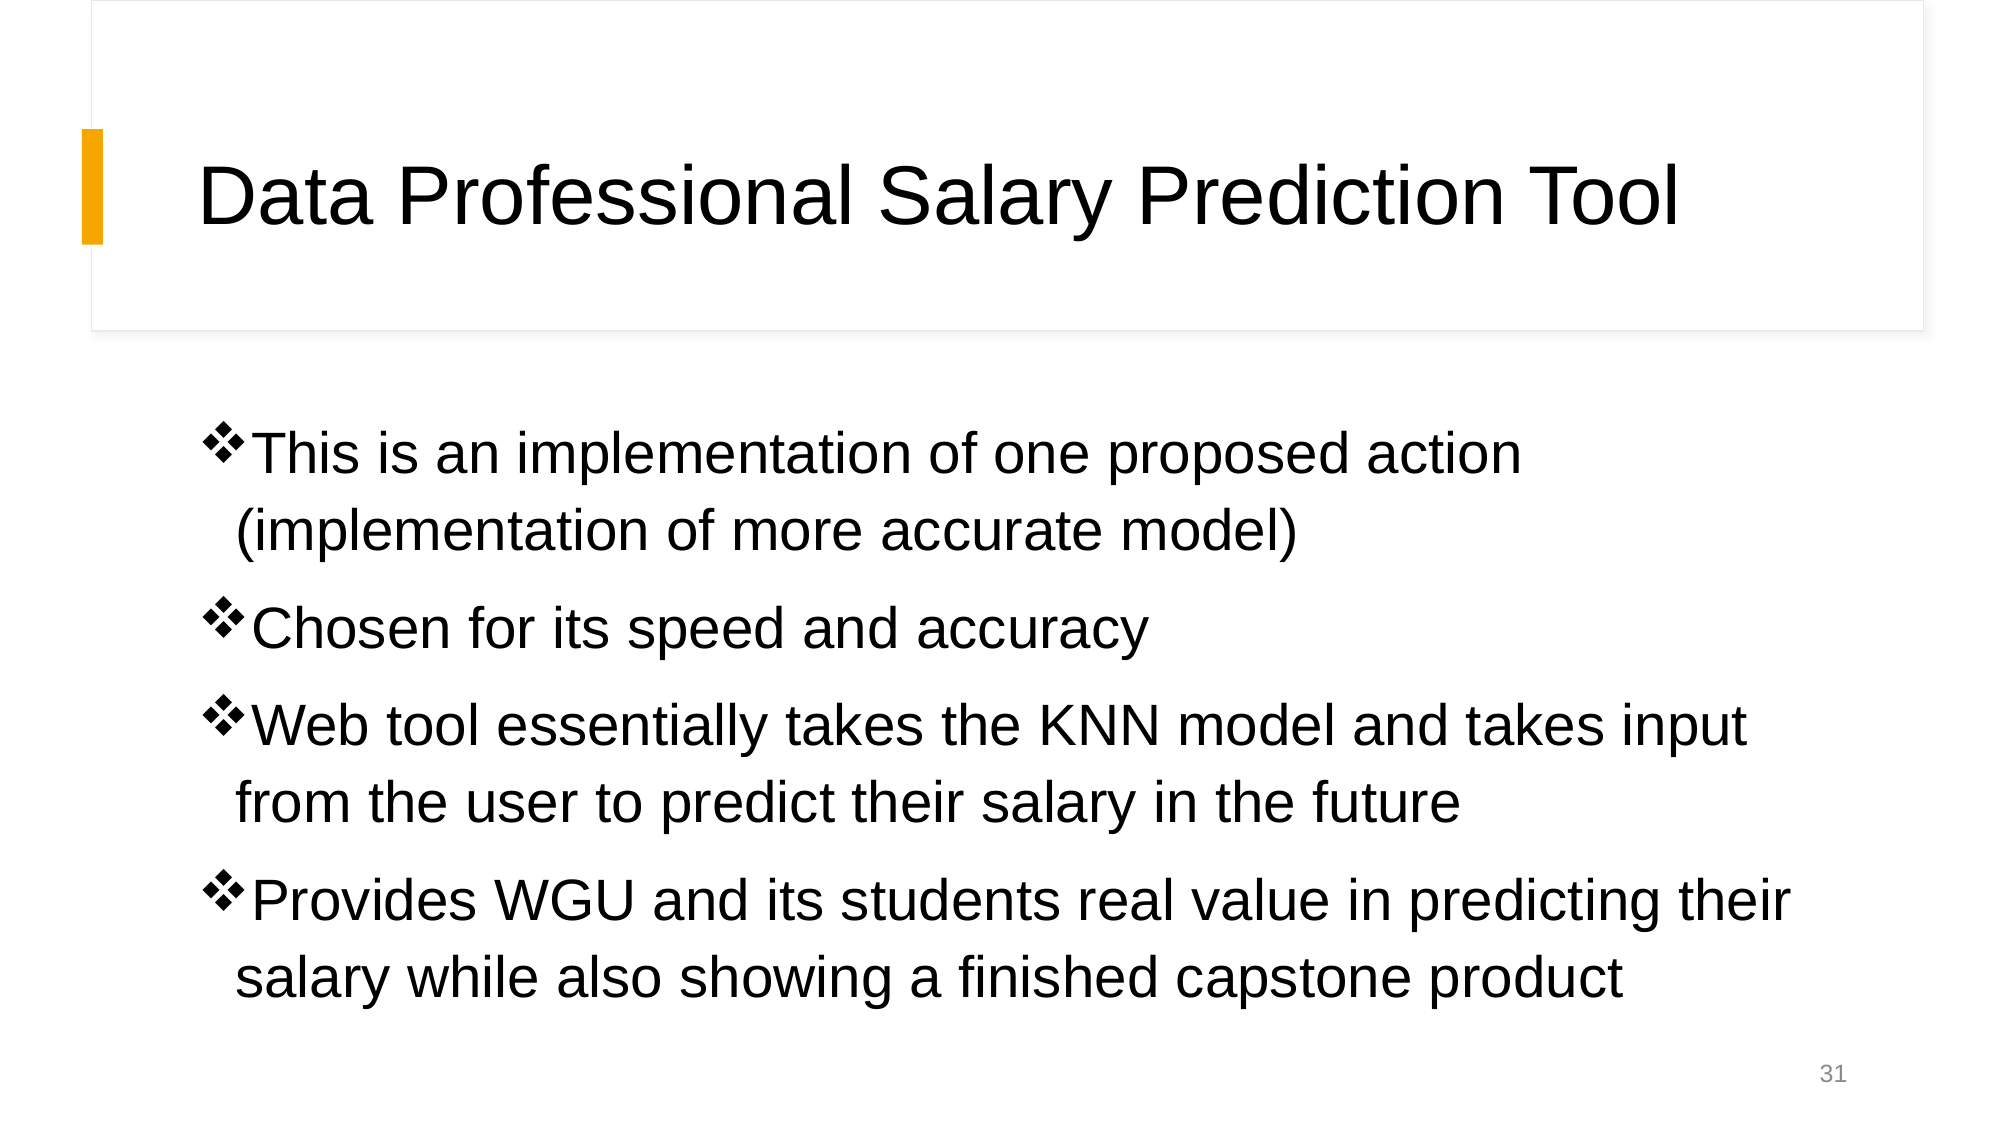

# Data Professional Salary Prediction Tool
This is an implementation of one proposed action (implementation of more accurate model)
Chosen for its speed and accuracy
Web tool essentially takes the KNN model and takes input from the user to predict their salary in the future
Provides WGU and its students real value in predicting their salary while also showing a finished capstone product

31